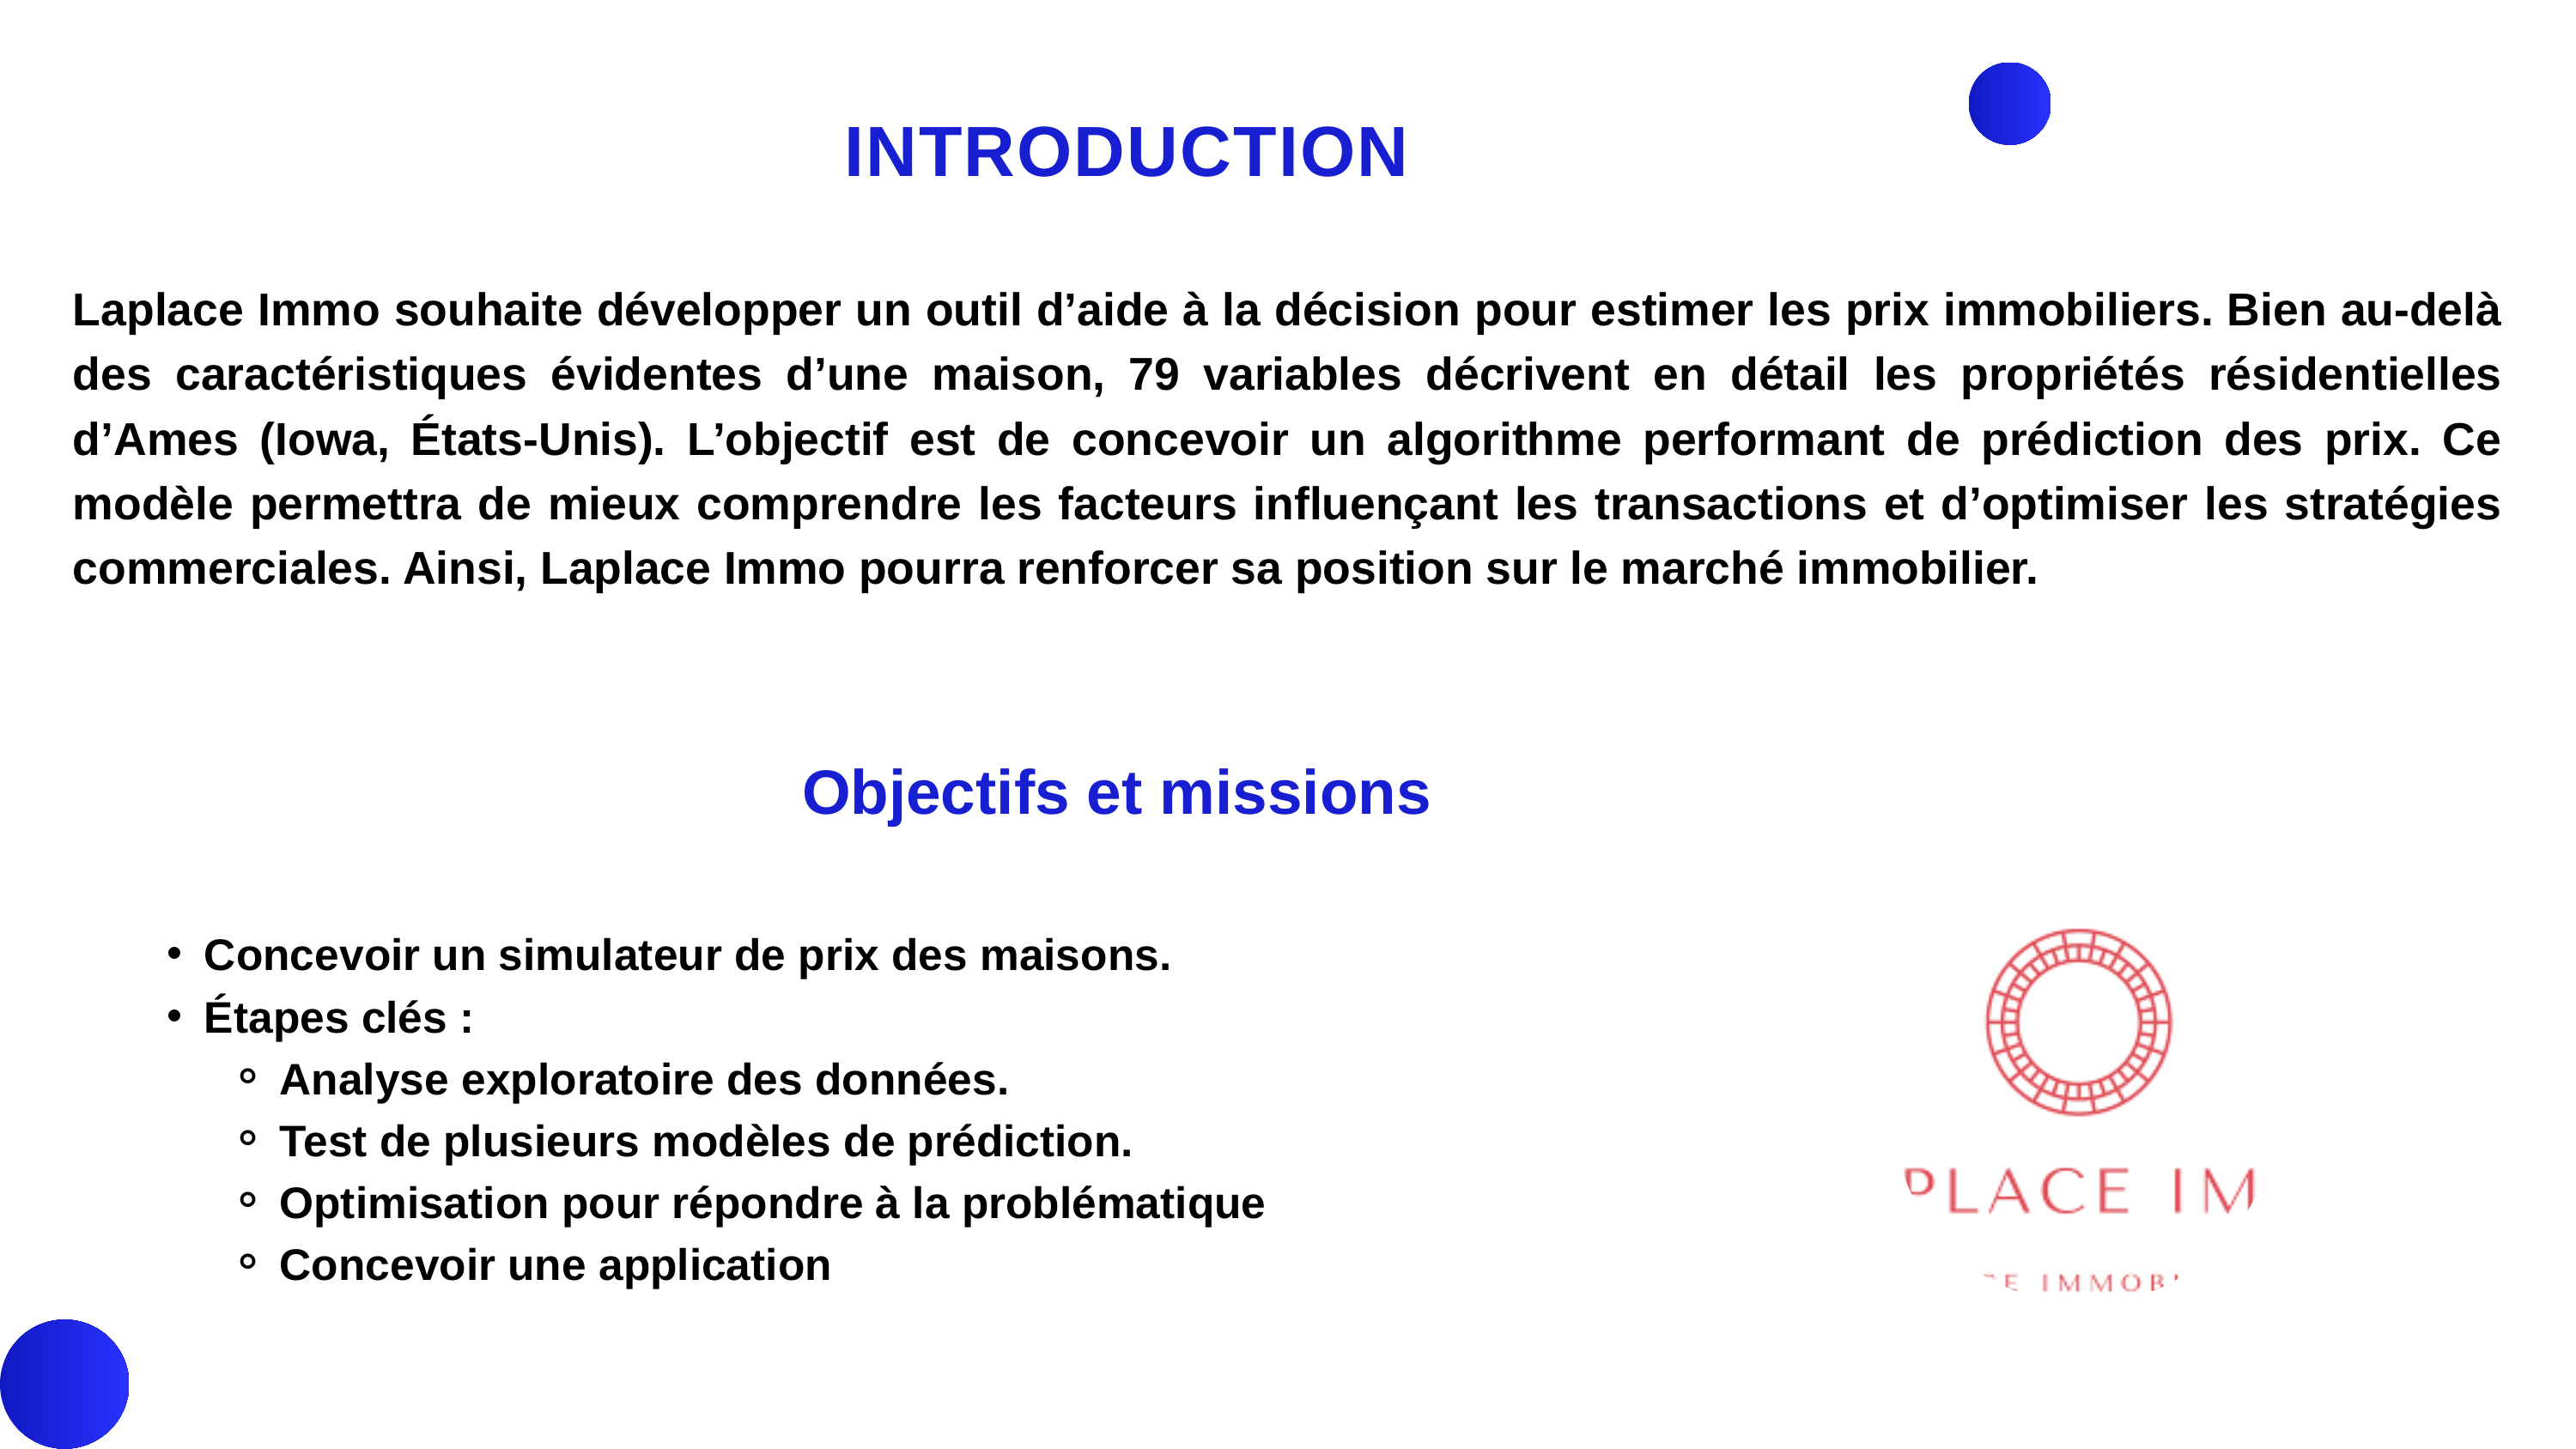

INTRODUCTION
Laplace Immo souhaite développer un outil d’aide à la décision pour estimer les prix immobiliers. Bien au-delà des caractéristiques évidentes d’une maison, 79 variables décrivent en détail les propriétés résidentielles d’Ames (Iowa, États-Unis). L’objectif est de concevoir un algorithme performant de prédiction des prix. Ce modèle permettra de mieux comprendre les facteurs influençant les transactions et d’optimiser les stratégies commerciales. Ainsi, Laplace Immo pourra renforcer sa position sur le marché immobilier.

Objectifs et missions

Concevoir un simulateur de prix des maisons.
Étapes clés :
Analyse exploratoire des données.
Test de plusieurs modèles de prédiction.
Optimisation pour répondre à la problématique
Concevoir une application